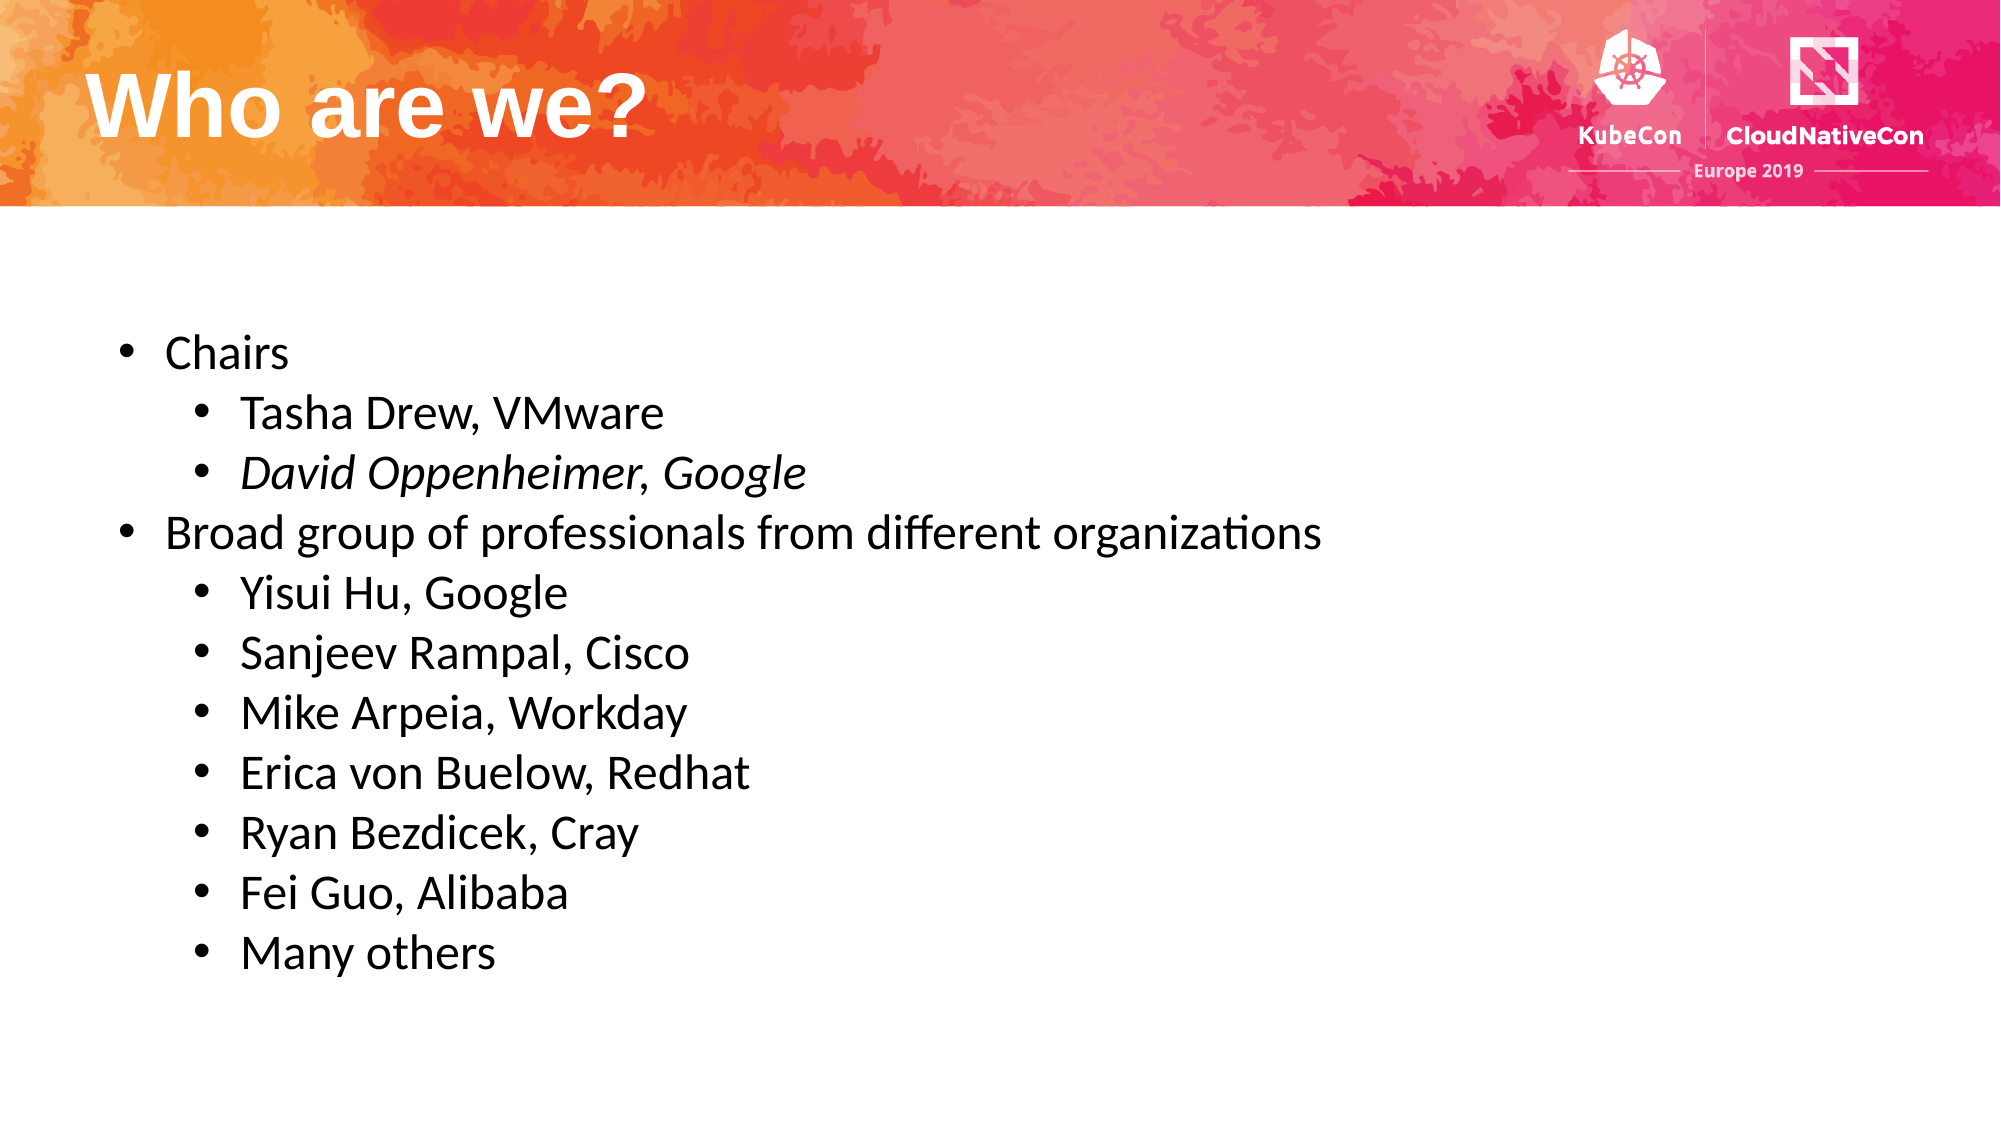

# Who are we?
Chairs
Tasha Drew, VMware
David Oppenheimer, Google
Broad group of professionals from different organizations
Yisui Hu, Google
Sanjeev Rampal, Cisco
Mike Arpeia, Workday
Erica von Buelow, Redhat
Ryan Bezdicek, Cray
Fei Guo, Alibaba
Many others